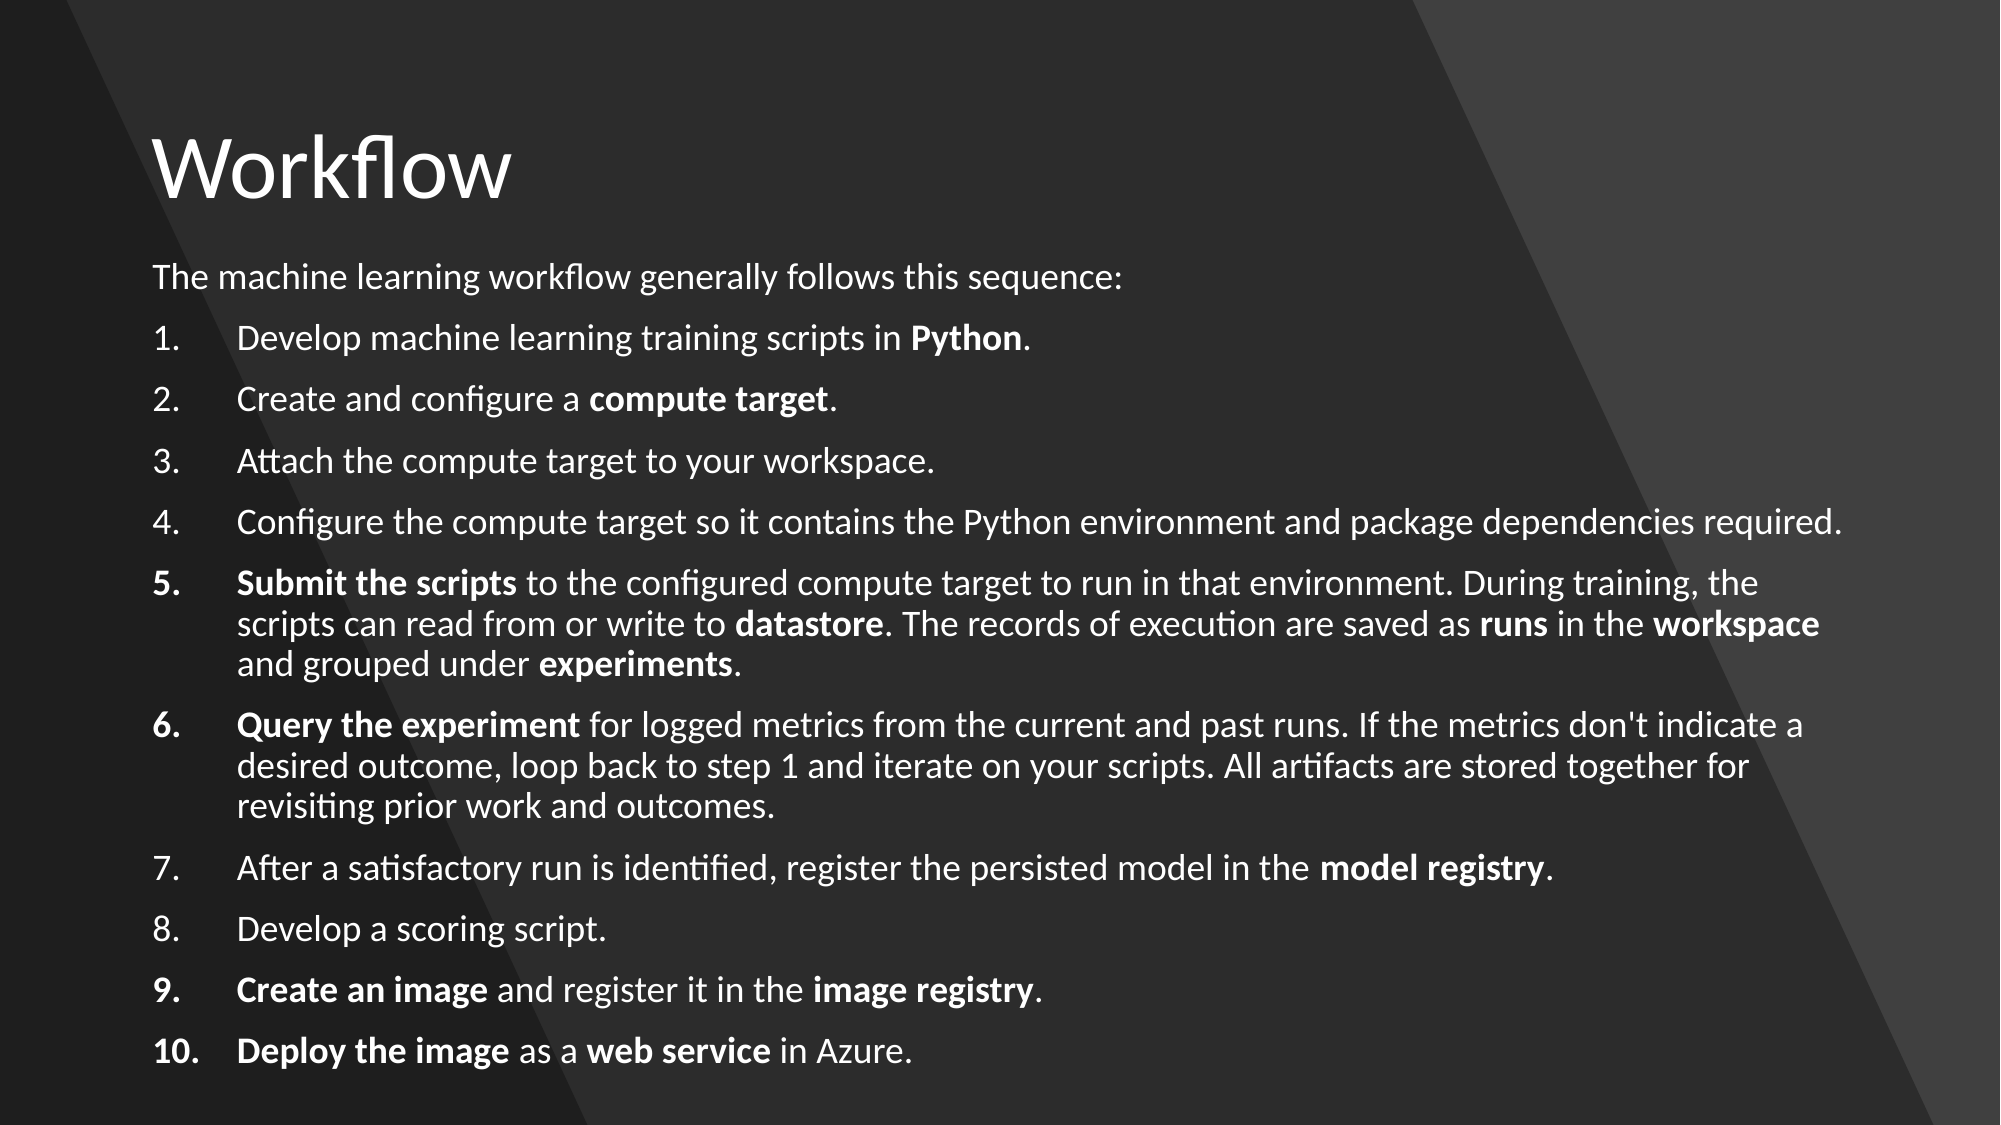

# Workflow
The machine learning workflow generally follows this sequence:
Develop machine learning training scripts in Python.
Create and configure a compute target.
Attach the compute target to your workspace.
Configure the compute target so it contains the Python environment and package dependencies required.
Submit the scripts to the configured compute target to run in that environment. During training, the scripts can read from or write to datastore. The records of execution are saved as runs in the workspace and grouped under experiments.
Query the experiment for logged metrics from the current and past runs. If the metrics don't indicate a desired outcome, loop back to step 1 and iterate on your scripts. All artifacts are stored together for revisiting prior work and outcomes.
After a satisfactory run is identified, register the persisted model in the model registry.
Develop a scoring script.
Create an image and register it in the image registry.
Deploy the image as a web service in Azure.